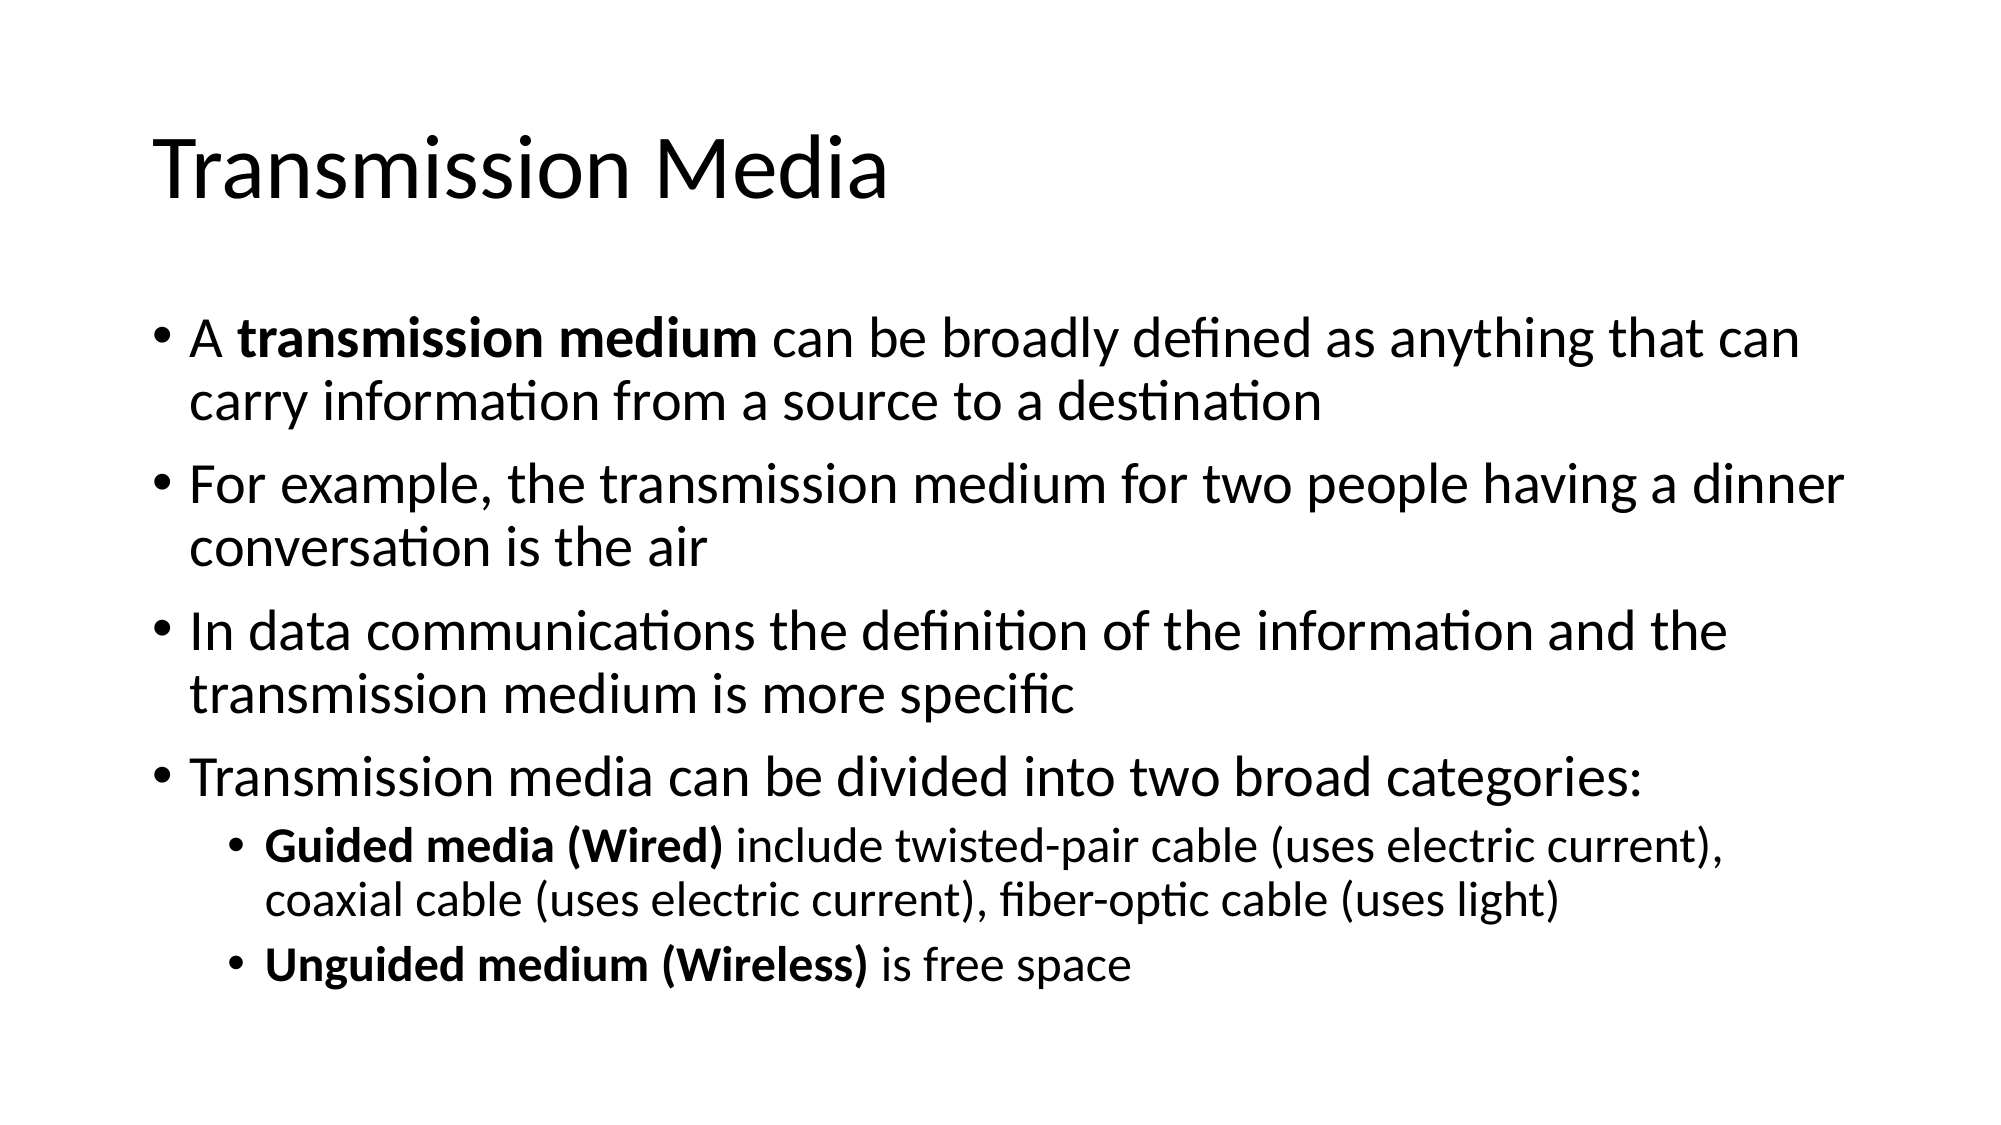

# Transmission Media
A transmission medium can be broadly defined as anything that can carry information from a source to a destination
For example, the transmission medium for two people having a dinner conversation is the air
In data communications the definition of the information and the transmission medium is more specific
Transmission media can be divided into two broad categories:
Guided media (Wired) include twisted-pair cable (uses electric current), coaxial cable (uses electric current), fiber-optic cable (uses light)
Unguided medium (Wireless) is free space